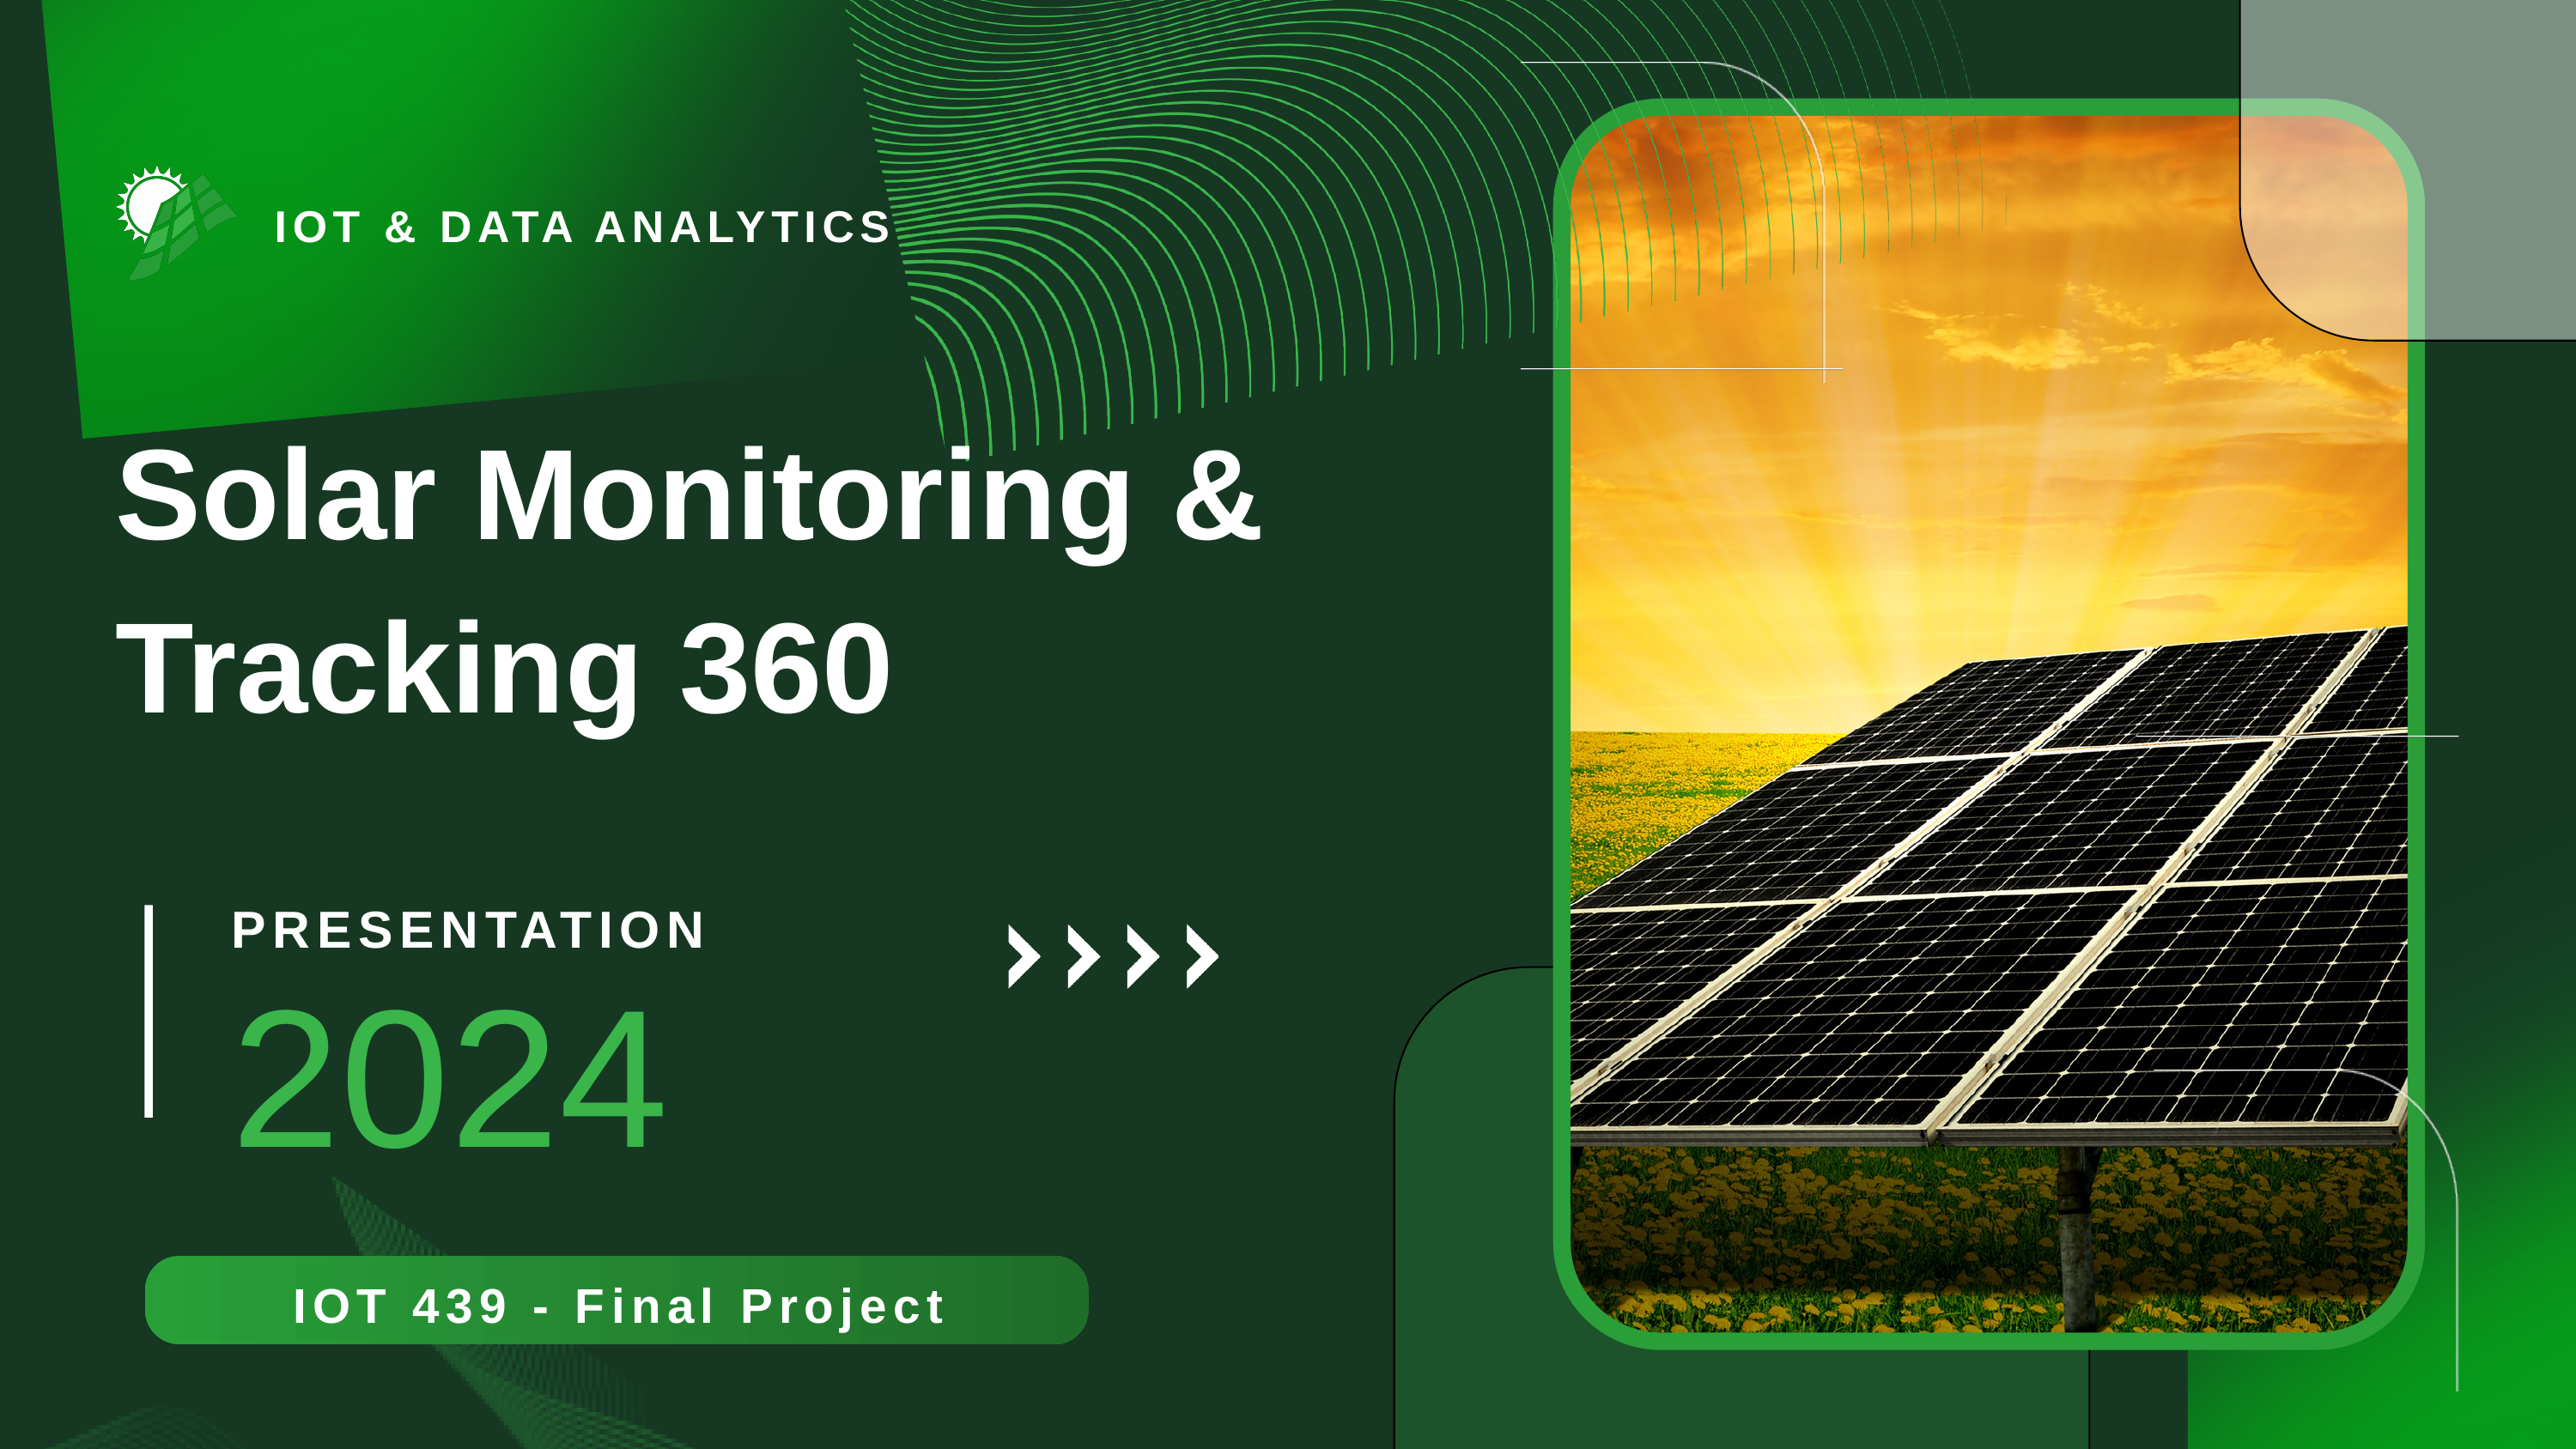

IOT & DATA ANALYTICS

Solar Monitoring & Tracking 360

PRESENTATION

2024

IOT 439 - Final Project